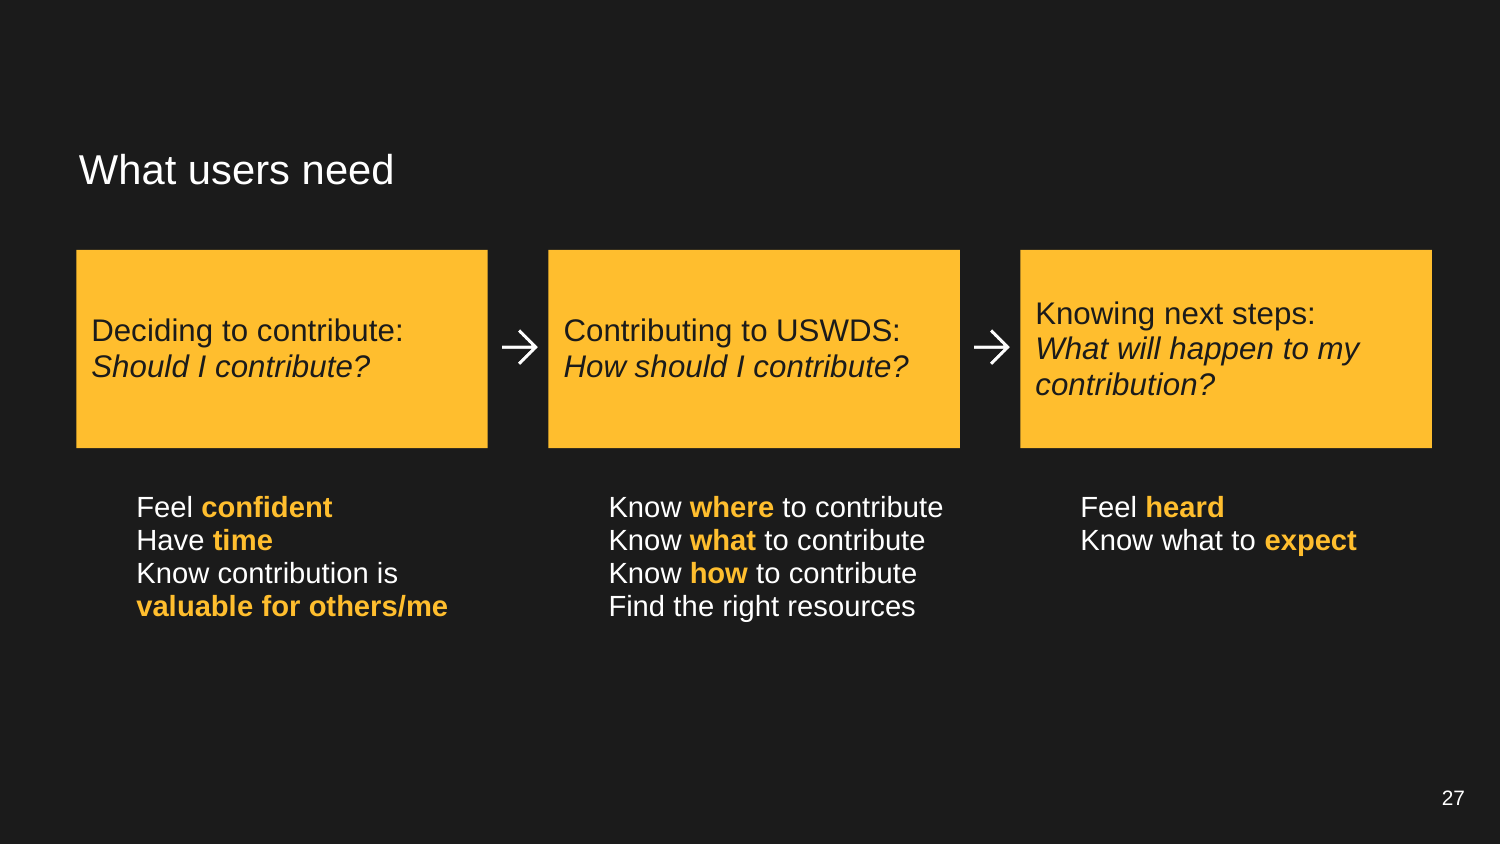

# What users need
Deciding to contribute:
Should I contribute?
Contributing to USWDS:
How should I contribute?
Knowing next steps:
What will happen to my contribution?
Feel confident
Have time
Know contribution is valuable for others/me
Know where to contribute
Know what to contribute
Know how to contribute
Find the right resources
Feel heard
Know what to expect
27